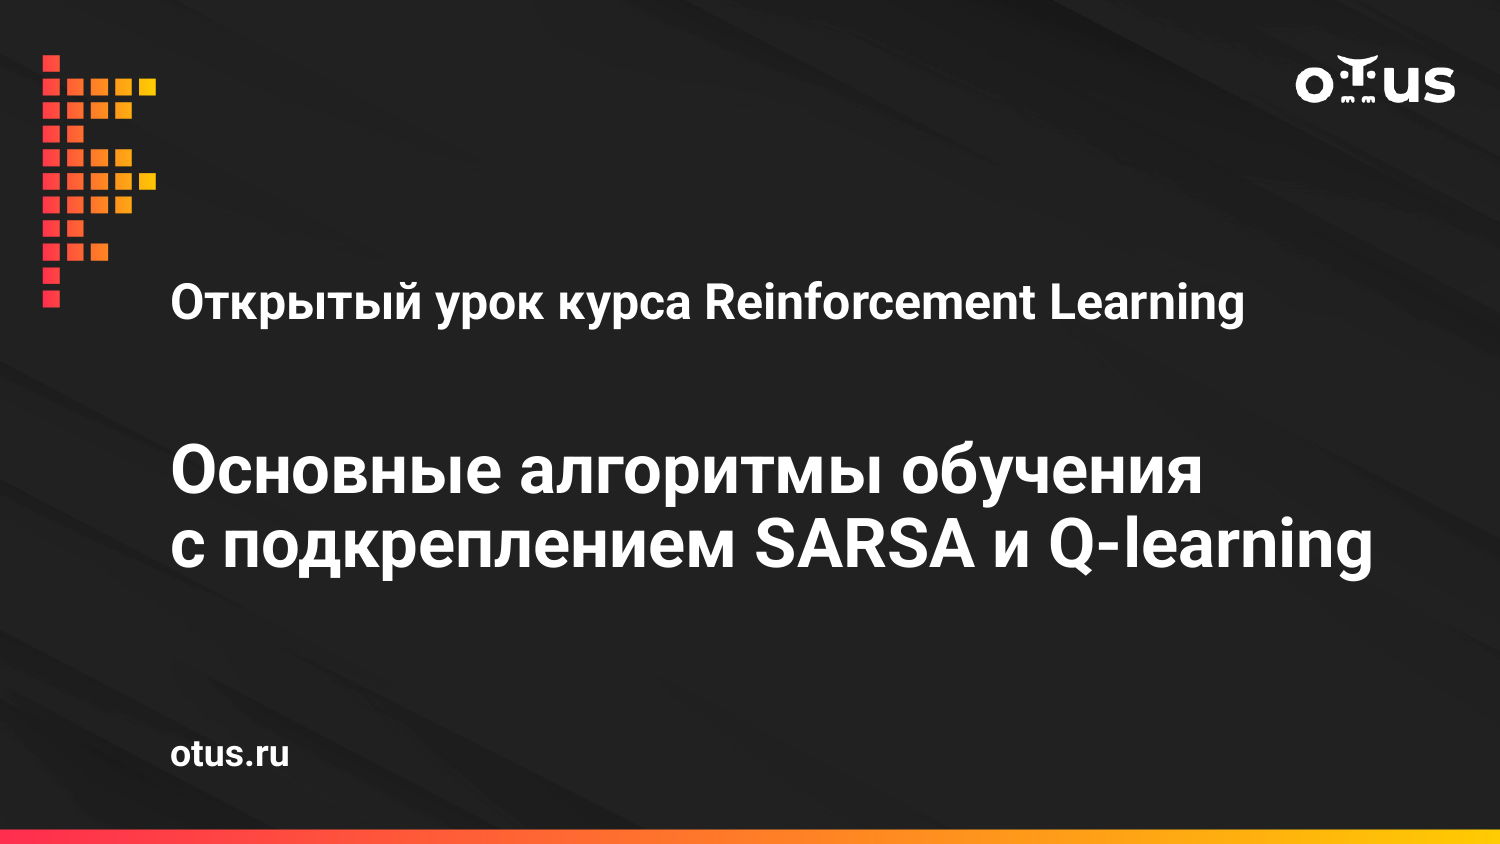

# Открытый урок курса Reinforcement Learning

Основные алгоритмы обучения
с подкреплением SARSA и Q-learning

otus.ru